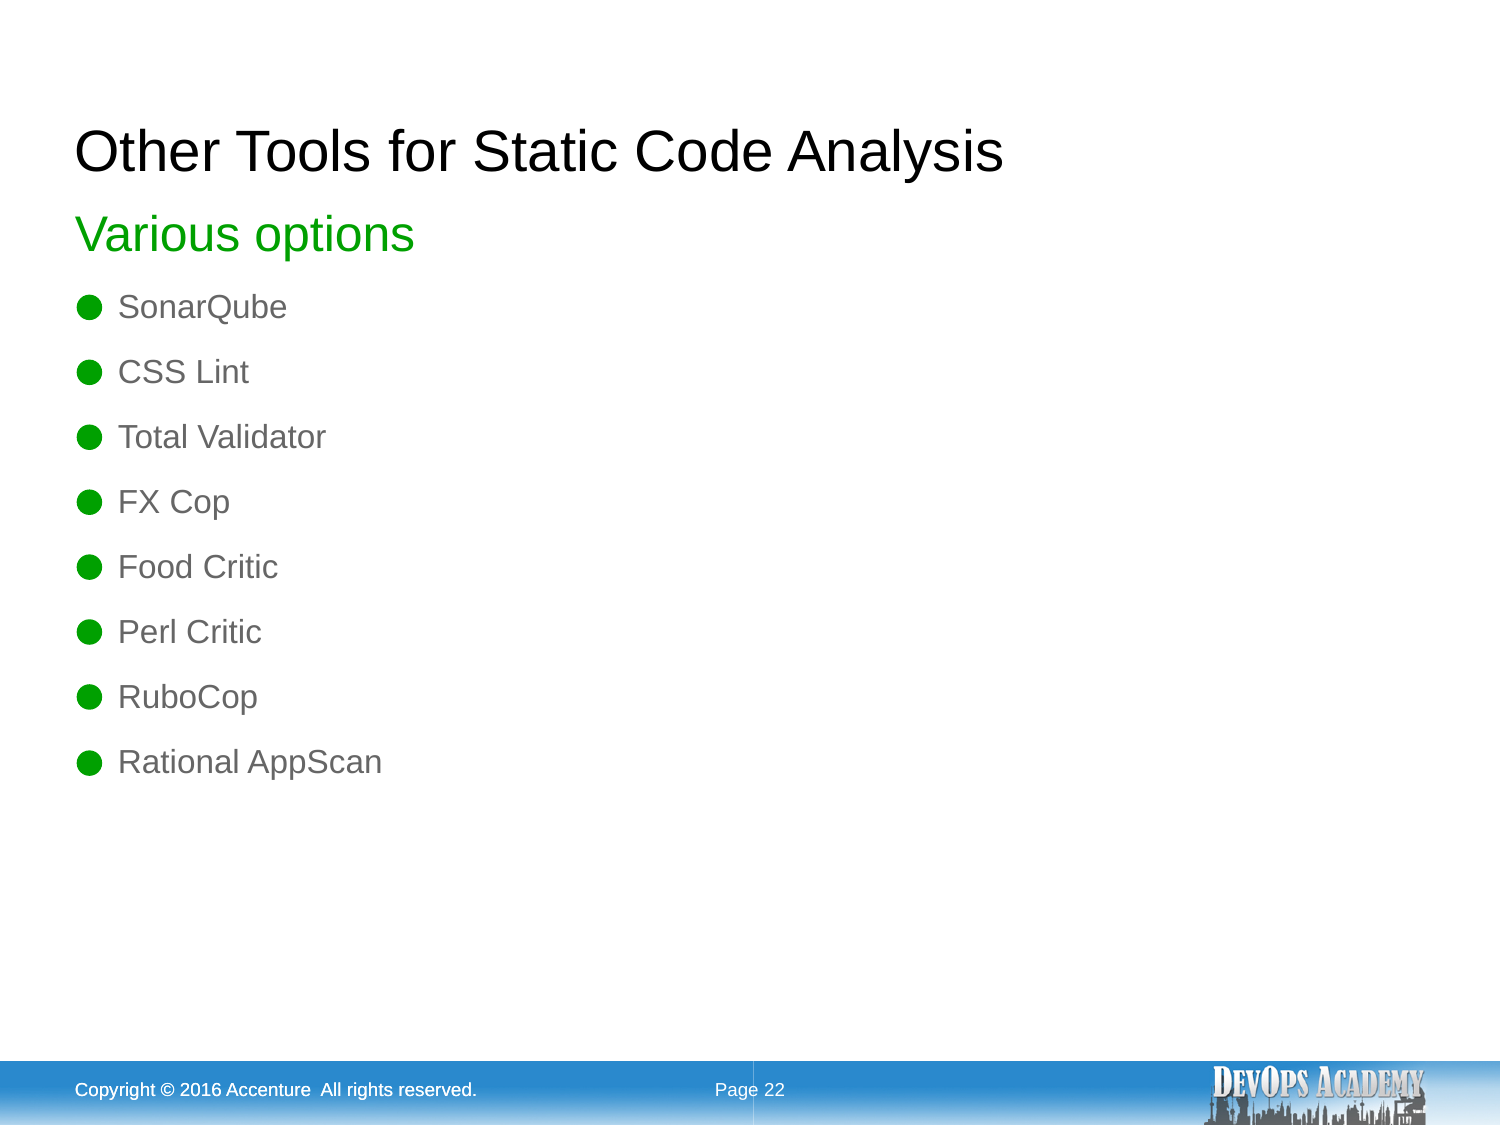

# Other Tools for Static Code Analysis

Various options
SonarQube
CSS Lint
Total Validator
FX Cop
Food Critic
Perl Critic
RuboCop
Rational AppScan

Copyright © 2016 Accenture  All rights reserved.
Copyright © 2016 Accenture  All rights reserved.
Page 22